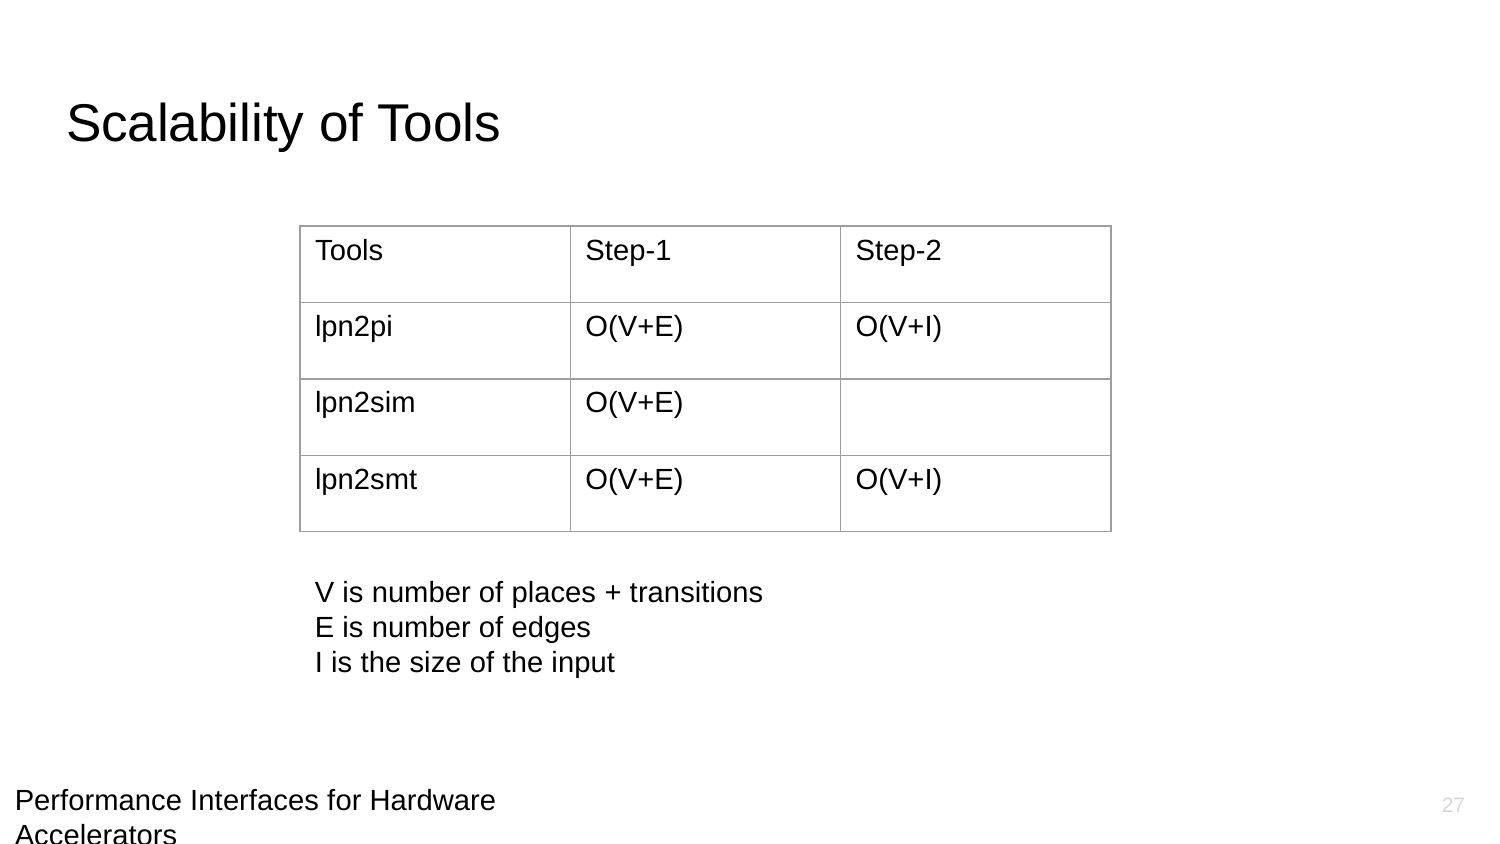

# Scalability of Tools
| Tools | Step-1 | Step-2 |
| --- | --- | --- |
| lpn2pi | O(V+E) | O(V+I) |
| lpn2sim | O(V+E) |  |
| lpn2smt | O(V+E) | O(V+I) |
V is number of places + transitions
E is number of edges
I is the size of the input
27
Performance Interfaces for Hardware Accelerators